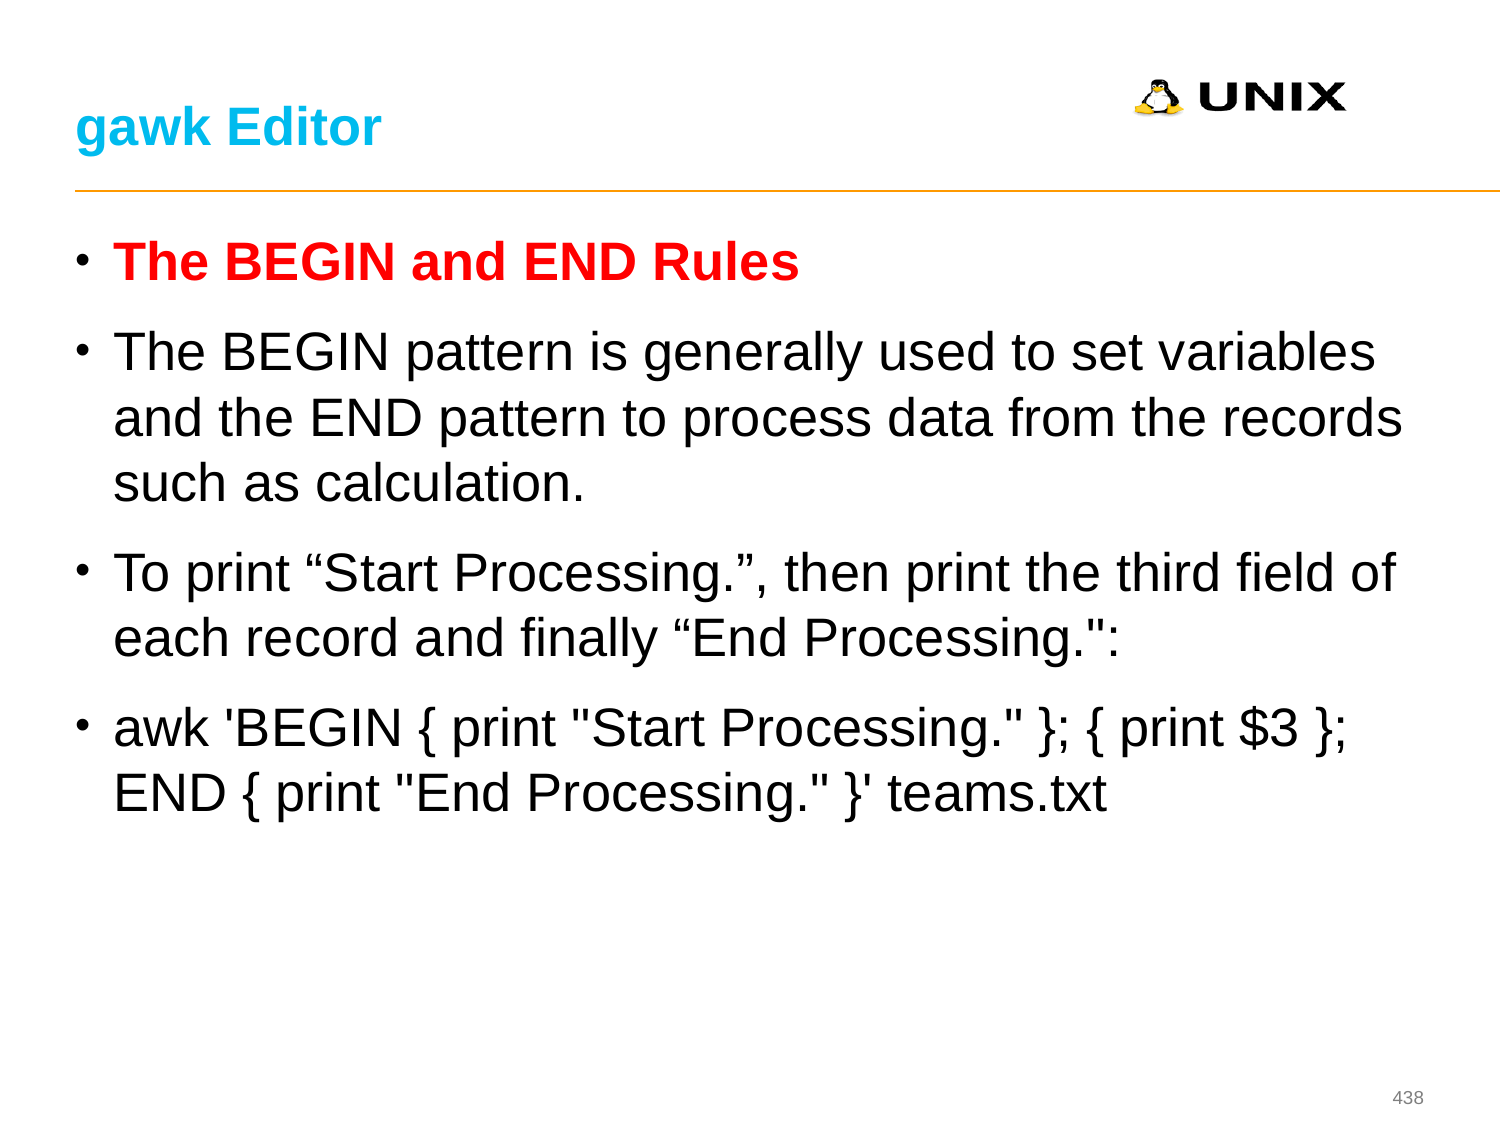

# gawk Editor
The BEGIN and END Rules
The BEGIN pattern is generally used to set variables and the END pattern to process data from the records such as calculation.
To print “Start Processing.”, then print the third field of each record and finally “End Processing.":
awk 'BEGIN { print "Start Processing." }; { print $3 }; END { print "End Processing." }' teams.txt